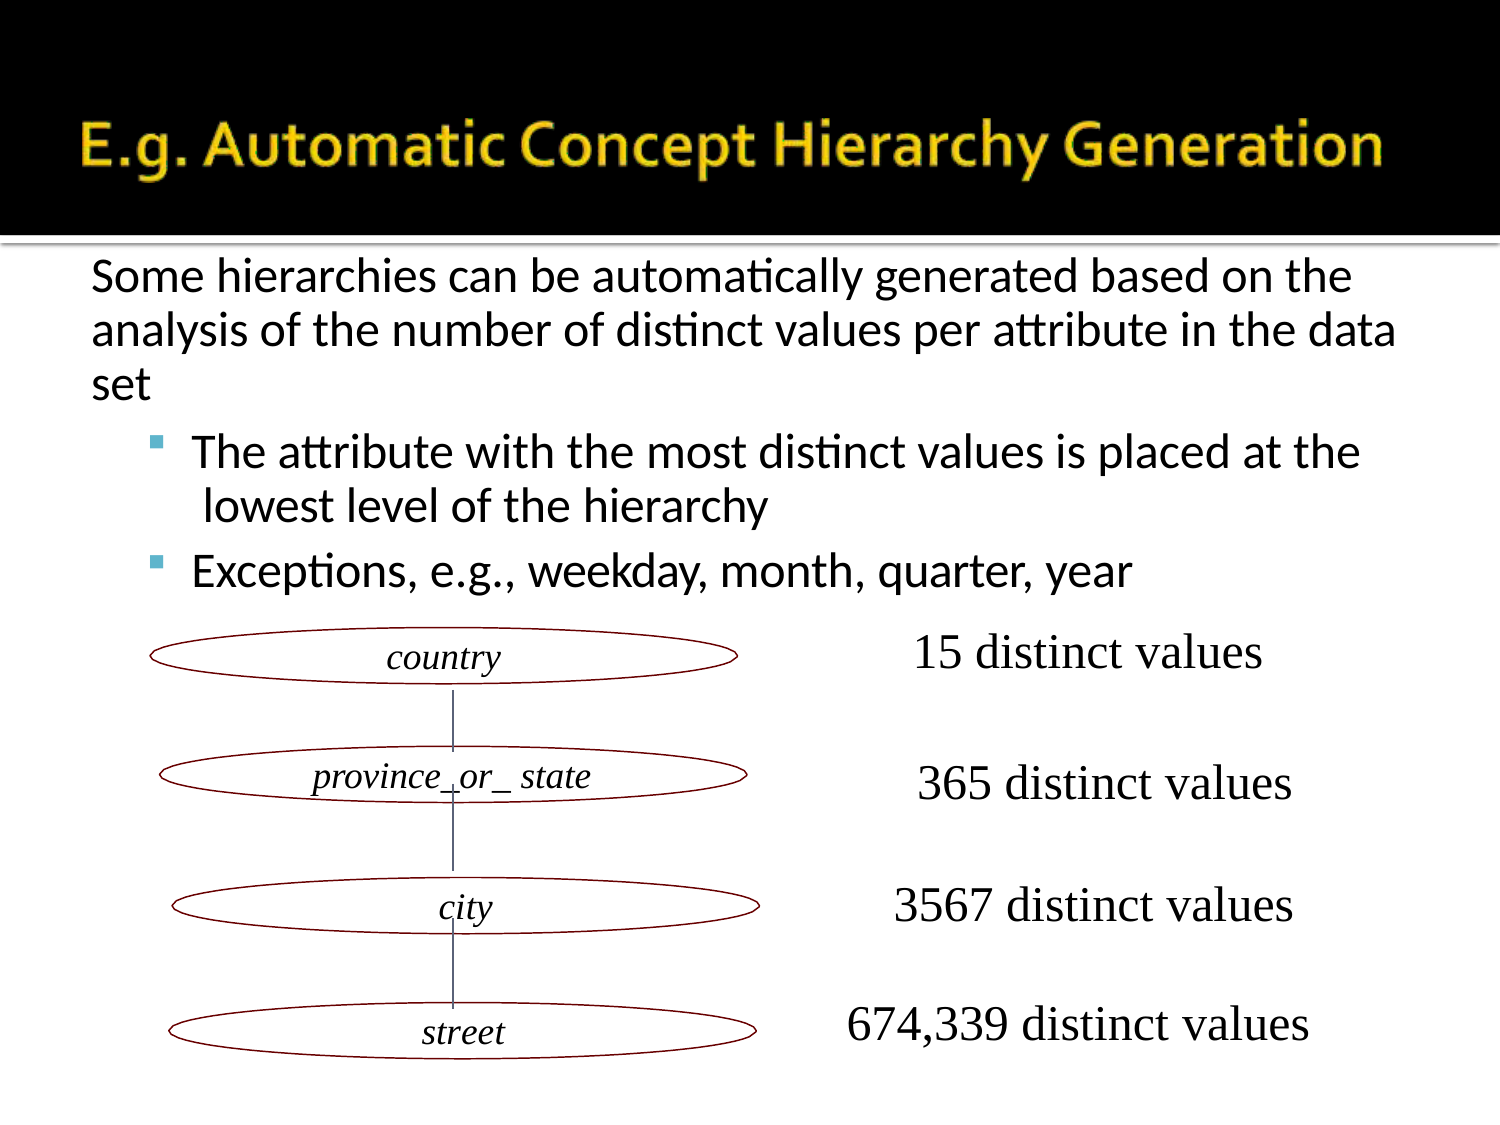

# Some hierarchies can be automatically generated based on the  analysis of the number of distinct values per attribute in the data  set
The attribute with the most distinct values is placed at the  lowest level of the hierarchy
Exceptions, e.g., weekday, month, quarter, year
15 distinct values

country

365 distinct values
province_or_ state
3567 distinct values

city
674,339 distinct values

street